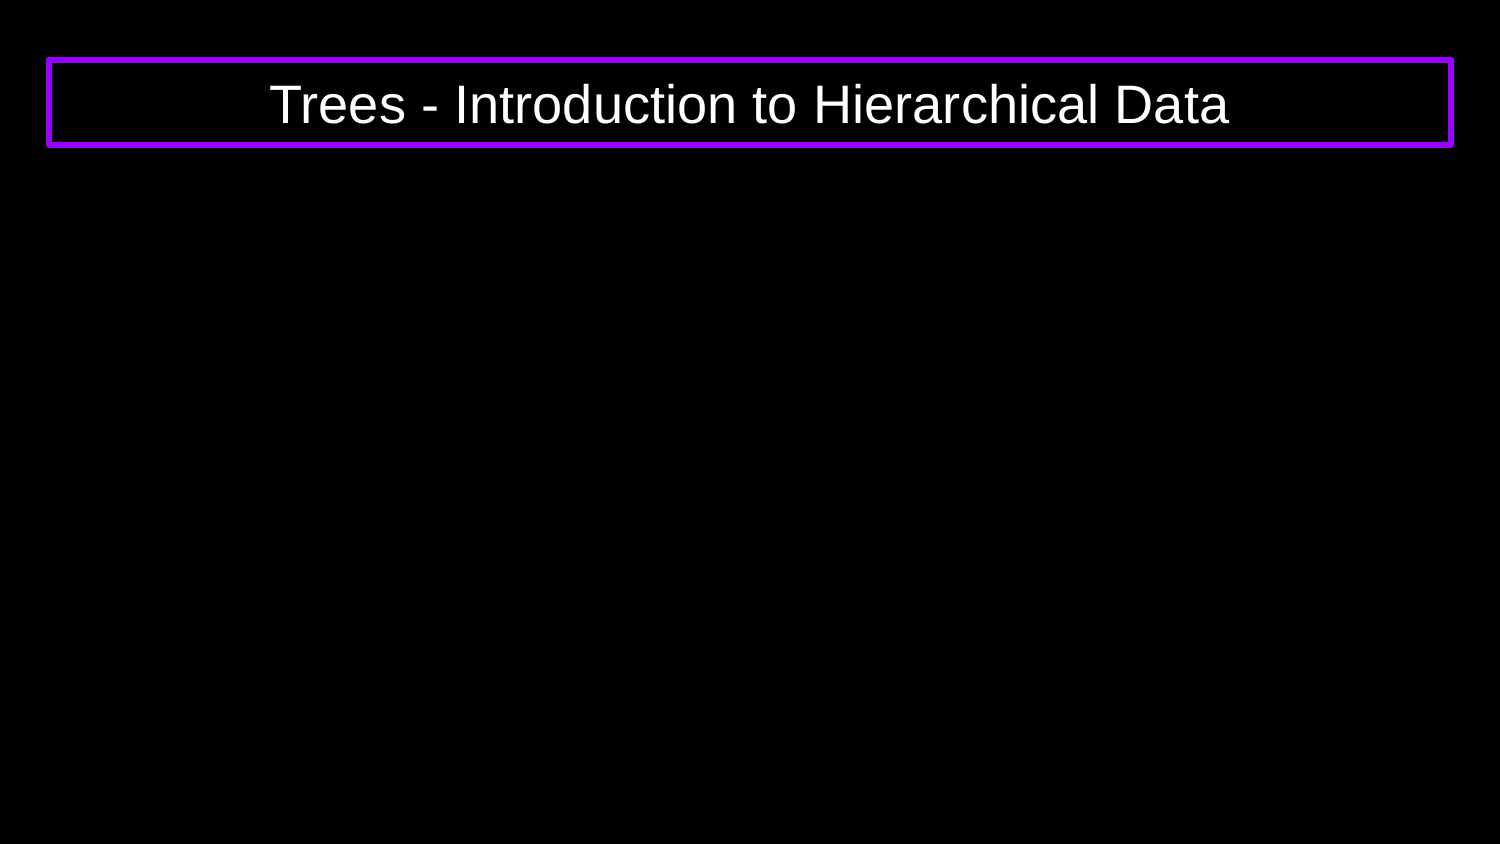

# Trees - Introduction to Hierarchical Data